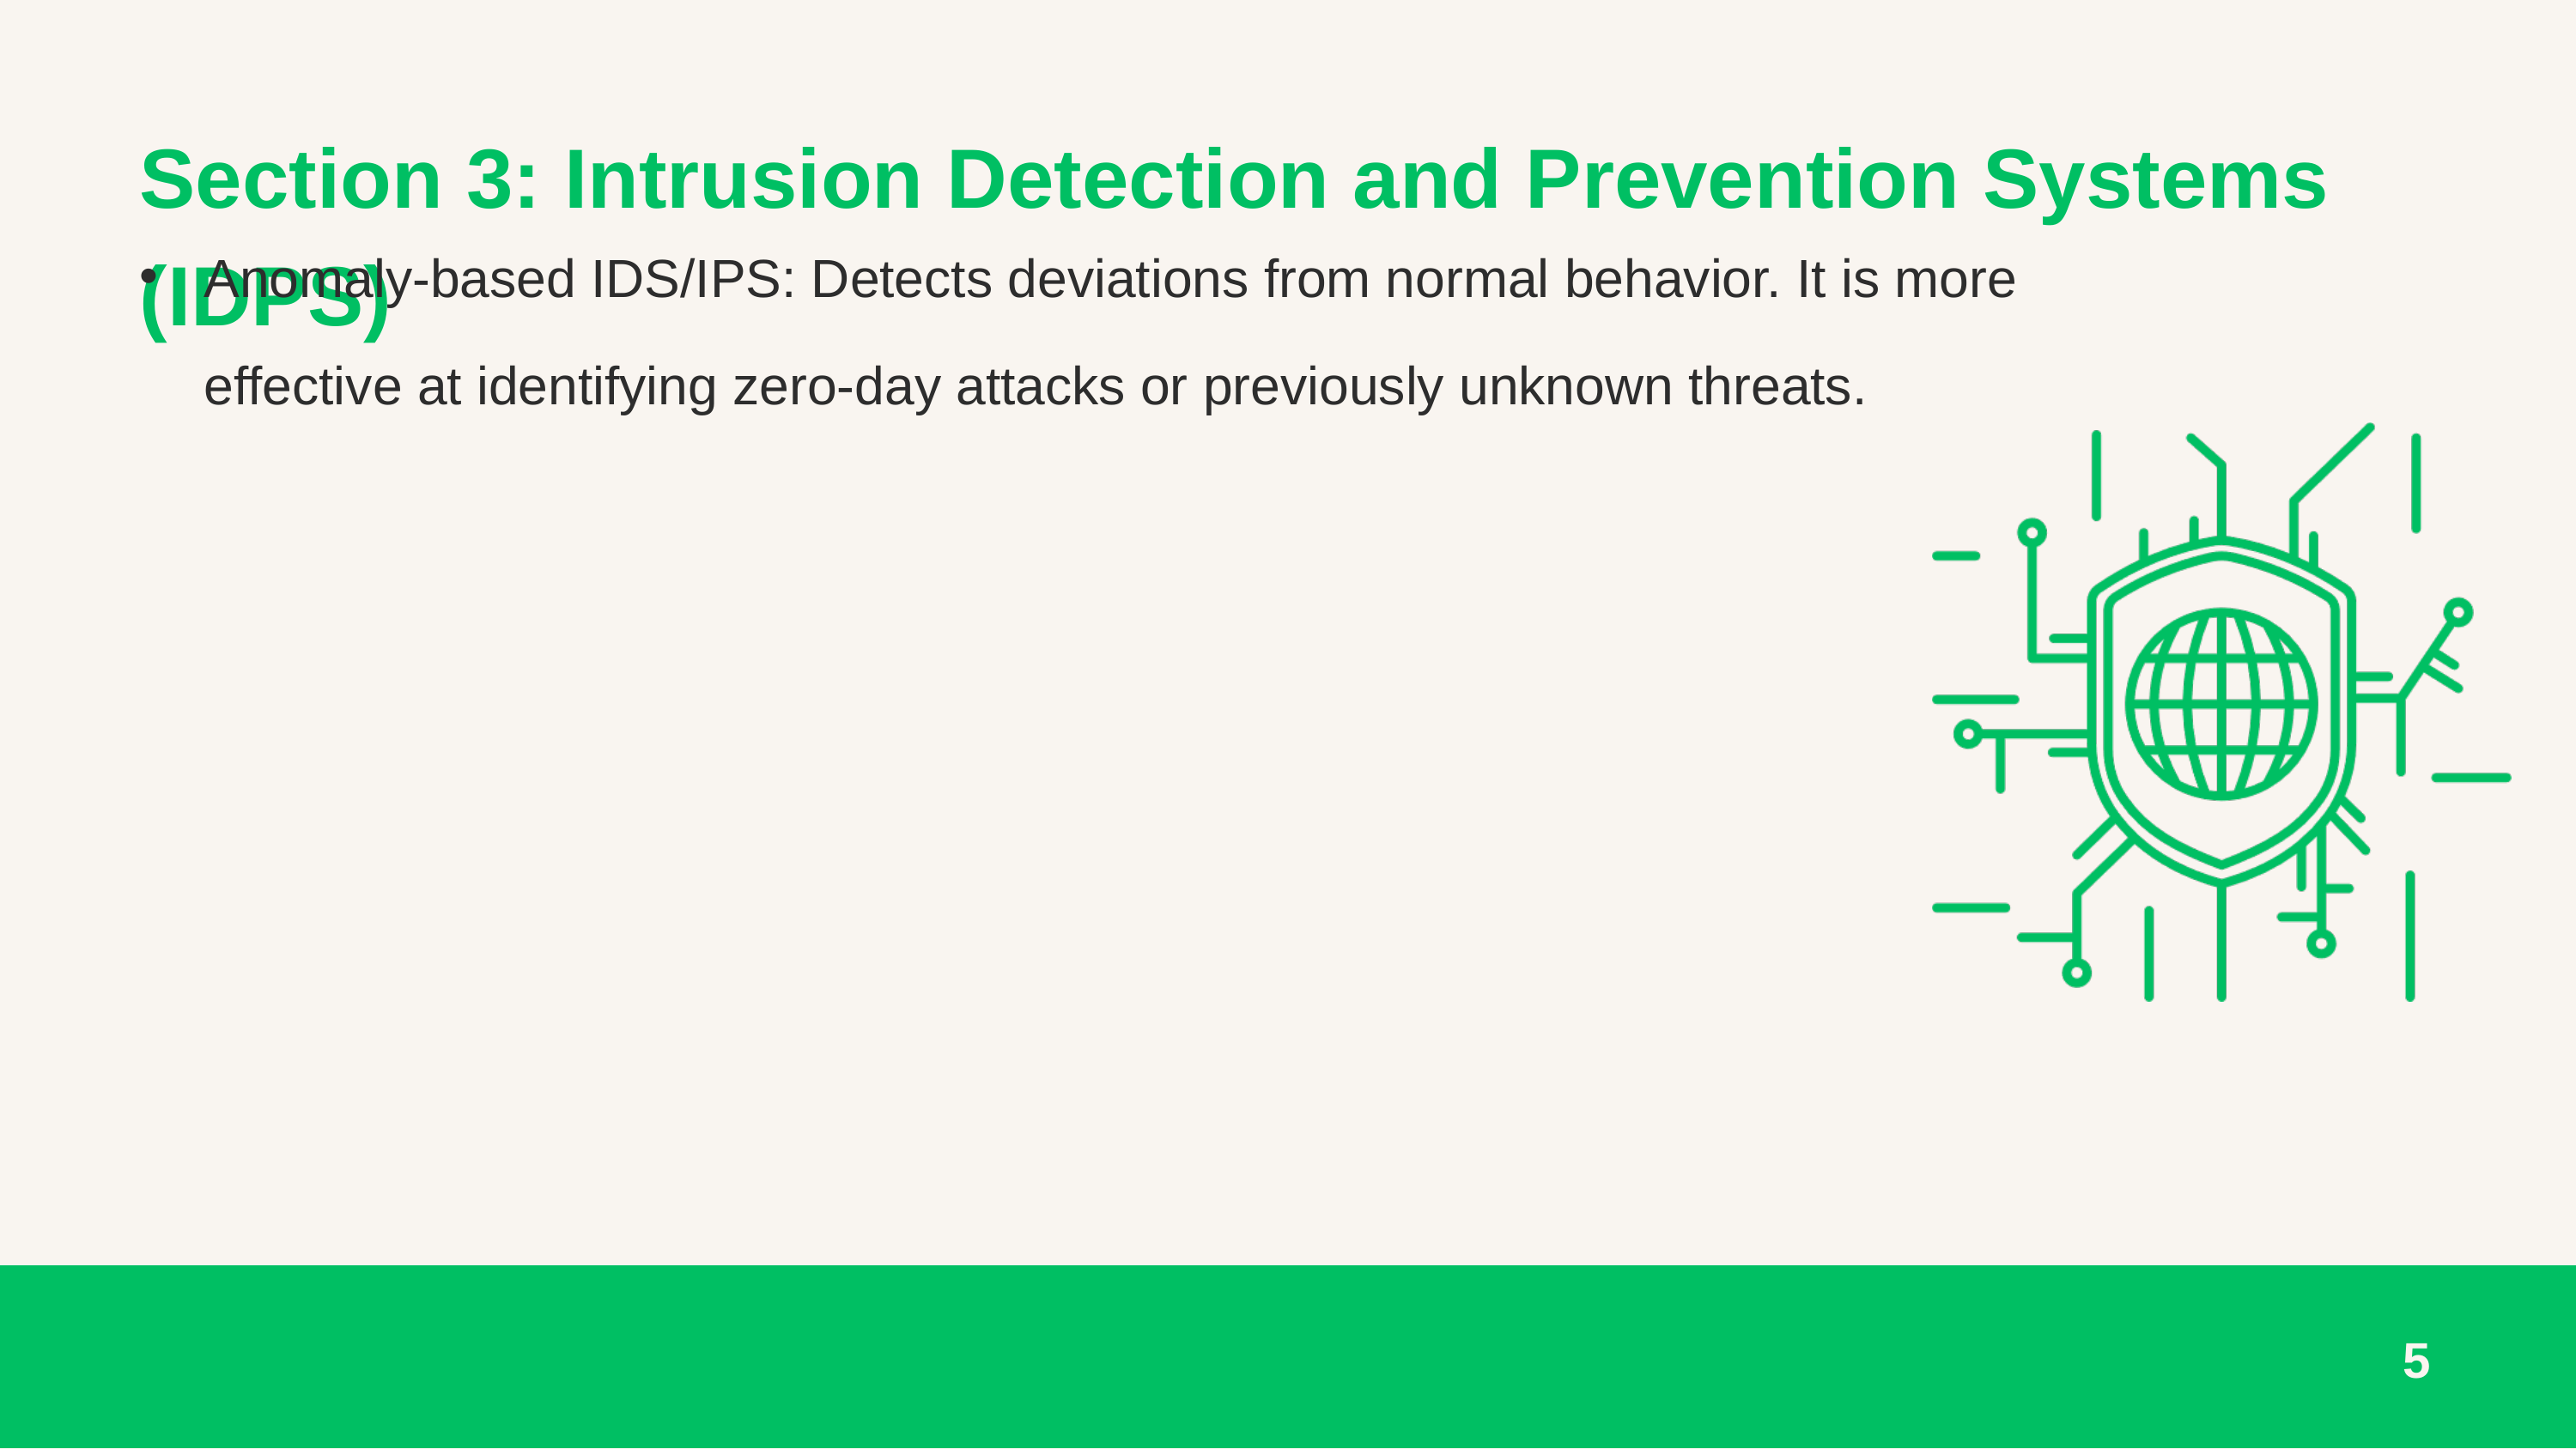

Section 3: Intrusion Detection and Prevention Systems (IDPS)
Anomaly-based IDS/IPS: Detects deviations from normal behavior. It is more effective at identifying zero-day attacks or previously unknown threats.

5